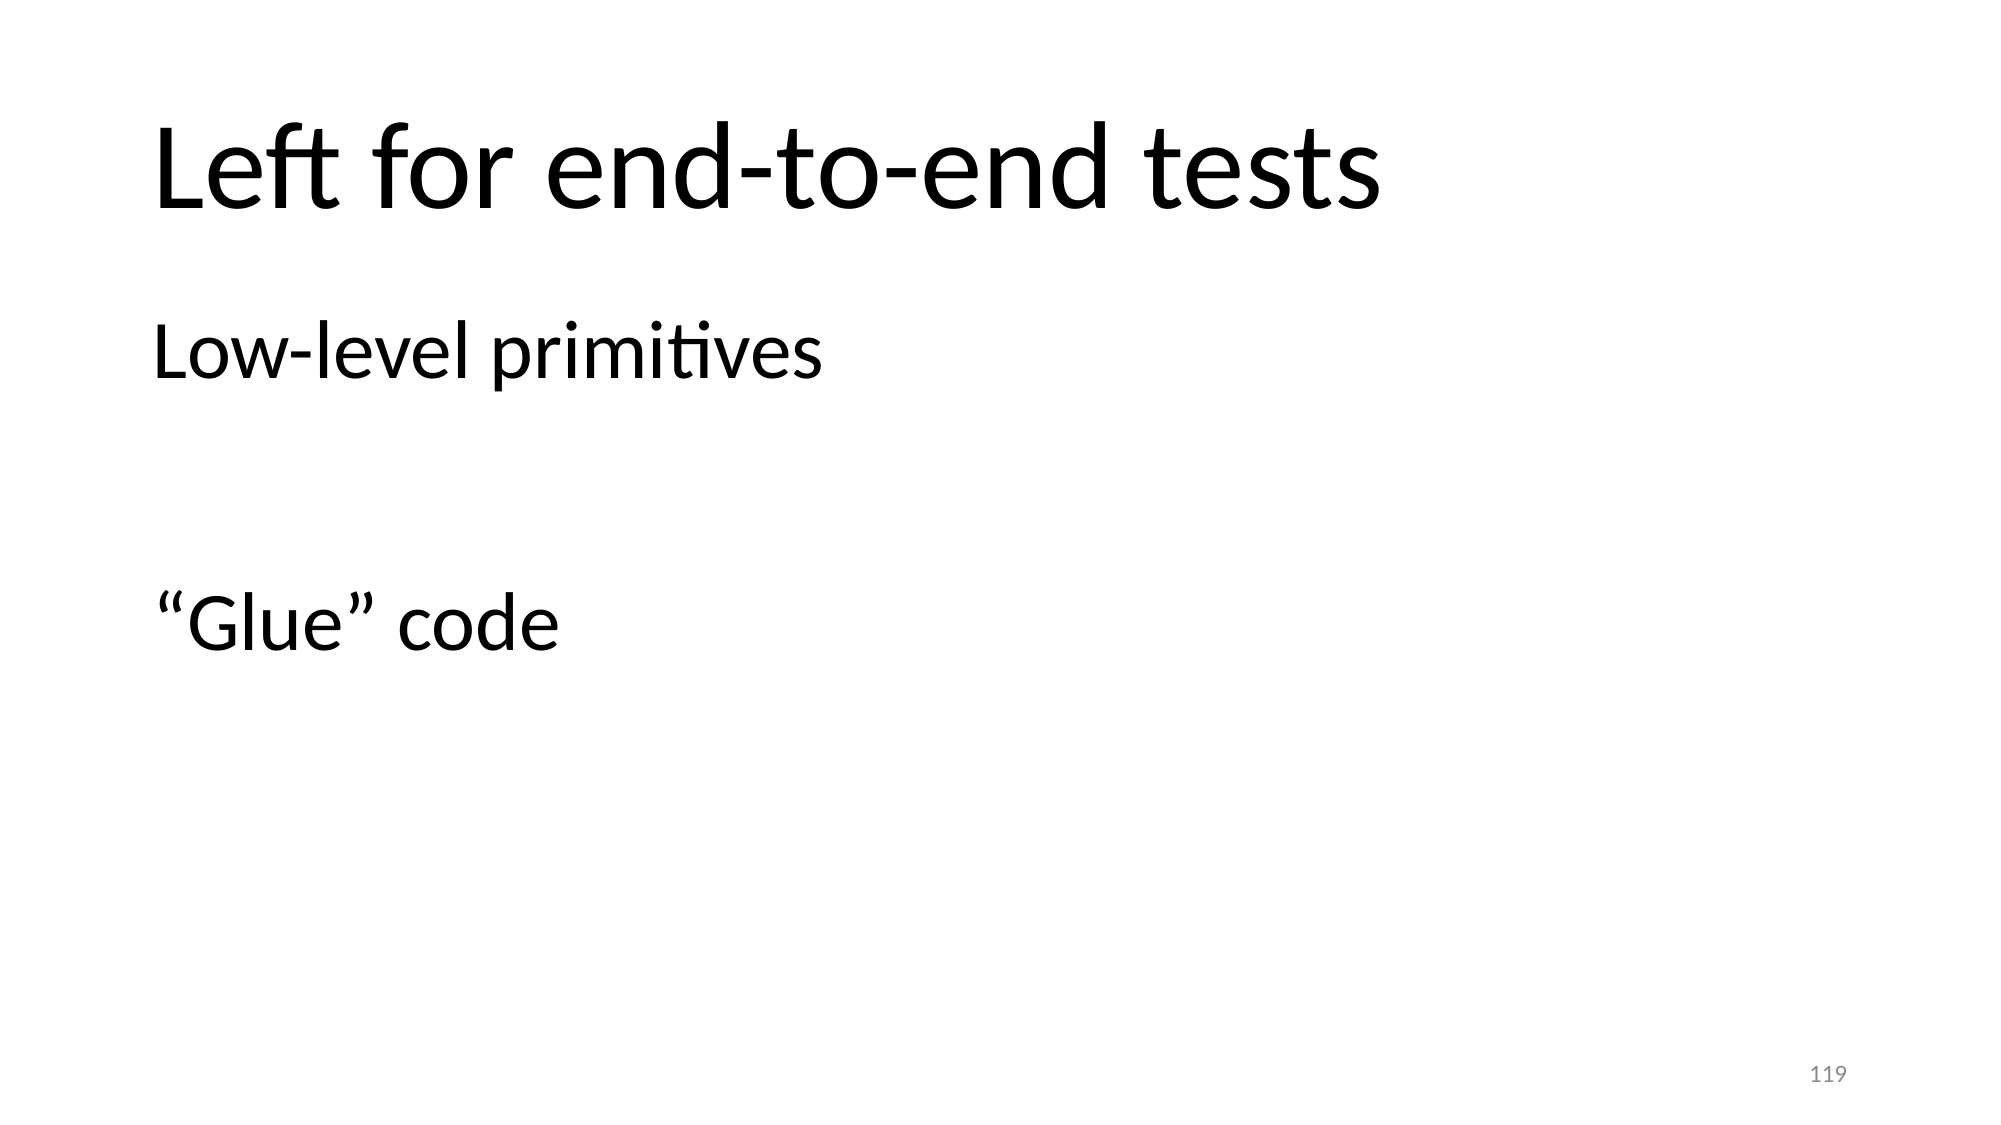

# Left for end-to-end tests
Low-level primitives

“Glue” code
119